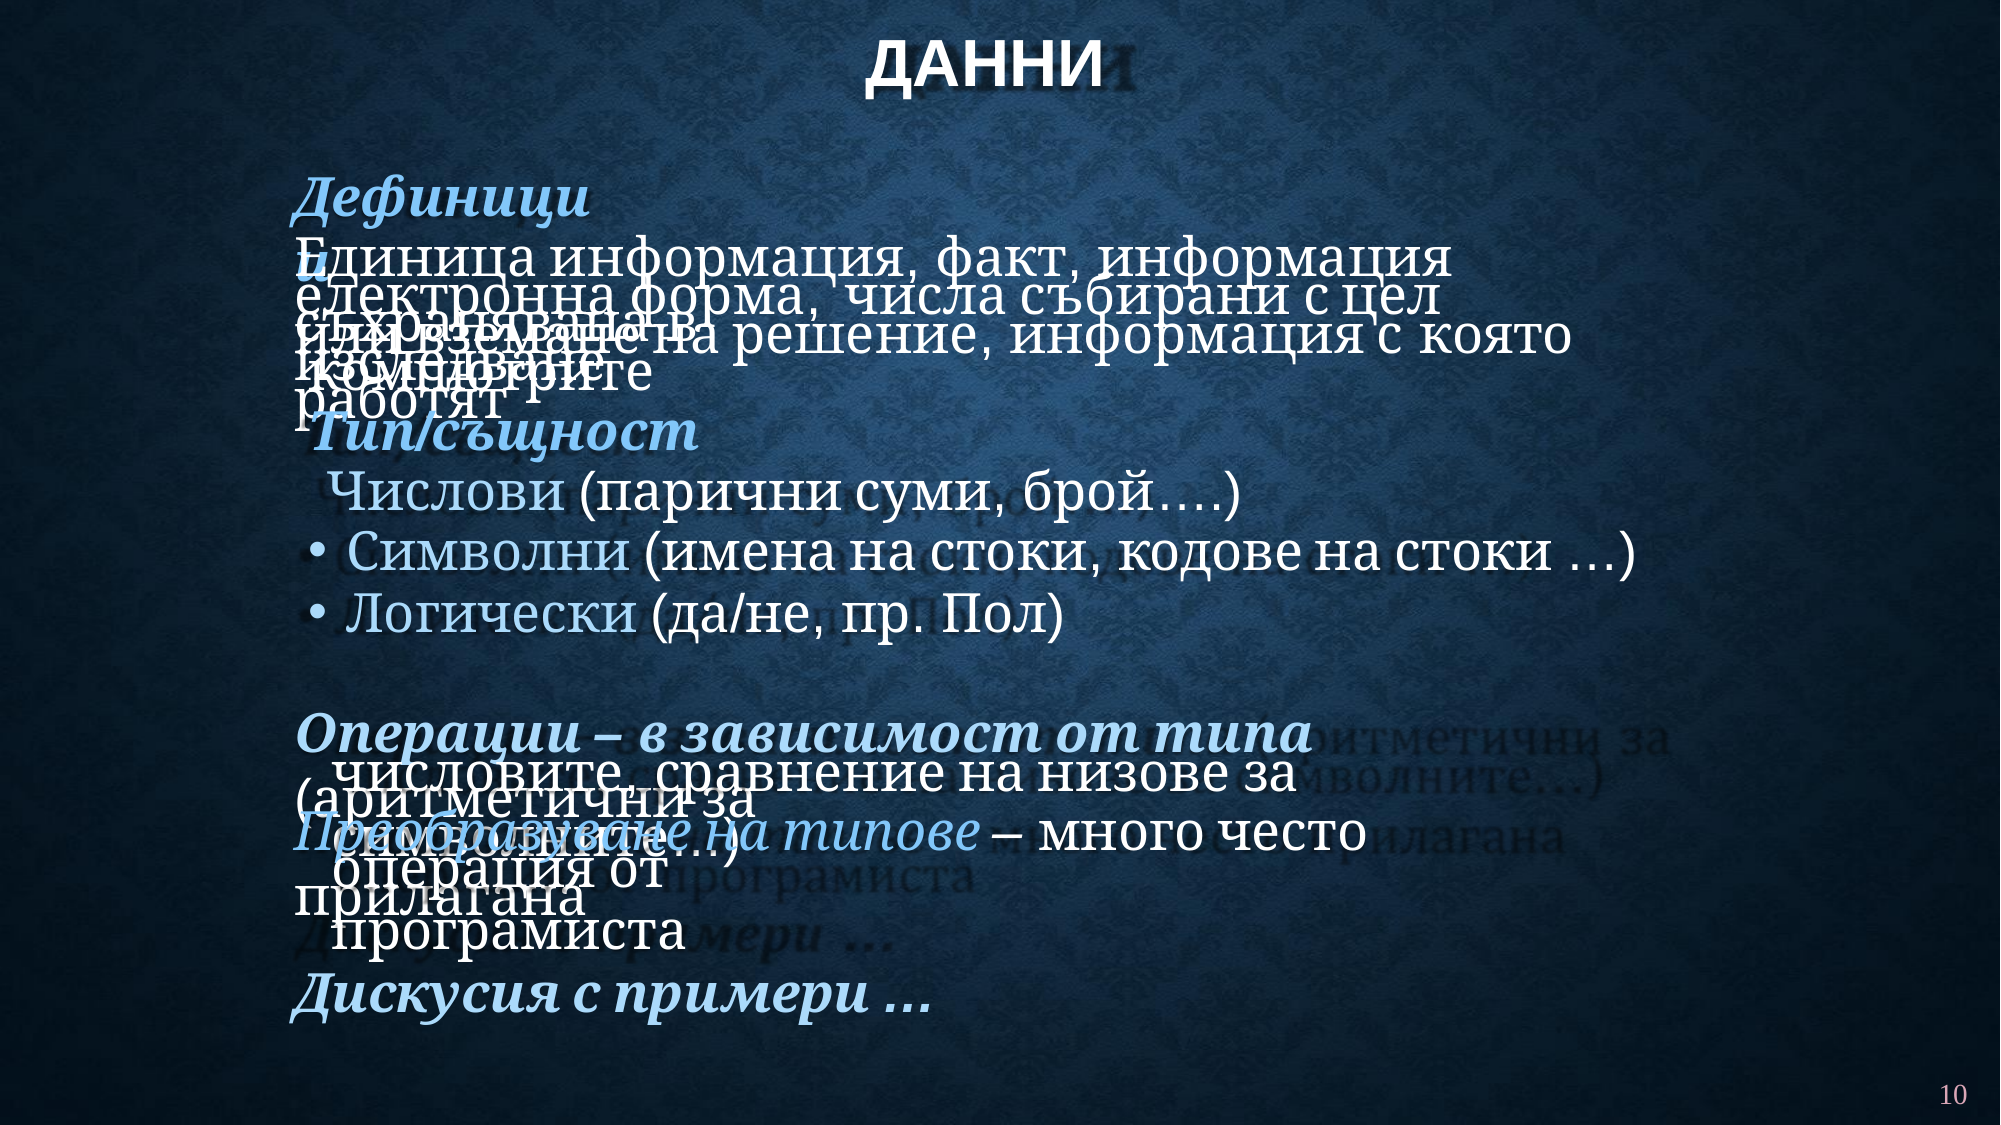

# ДАННИ

Дефиниции
Единица информация, факт, информация съхранявана в
електронна форма, числа събирани с цел изследване
или вземане на решение, информация с която работят
компютрите
Тип/същност
Числови (парични суми, брой….)
Символни (имена на стоки, кодове на стоки …)
Логически (да/не, пр. Пол)

Операции – в зависимост от типа (аритметични за

числовите, сравнение на низове за символните…)

Преобразуване на типове – много често прилагана

операция от програмиста
Дискусия с примери …
10